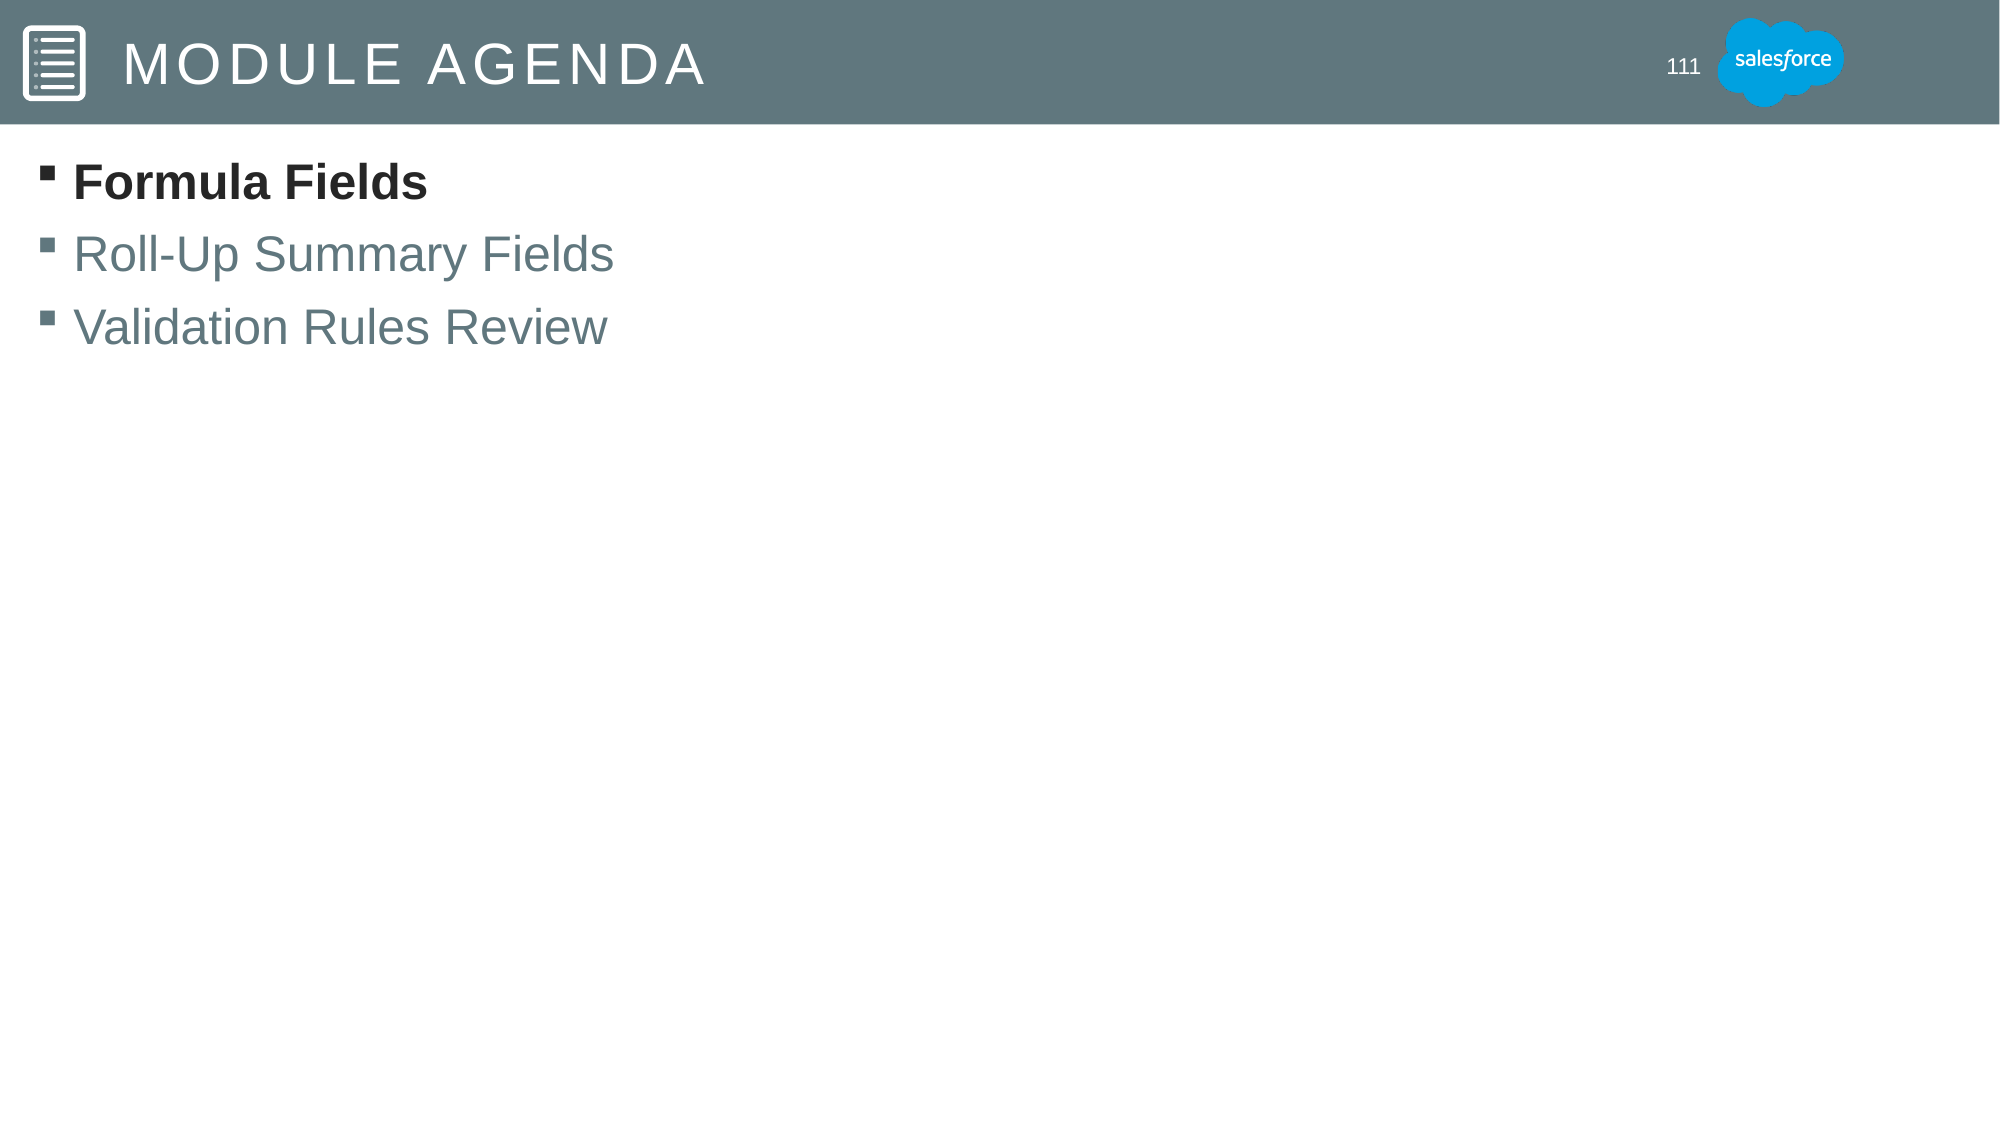

# Module Agenda
111
Formula Fields
Roll-Up Summary Fields
Validation Rules Review